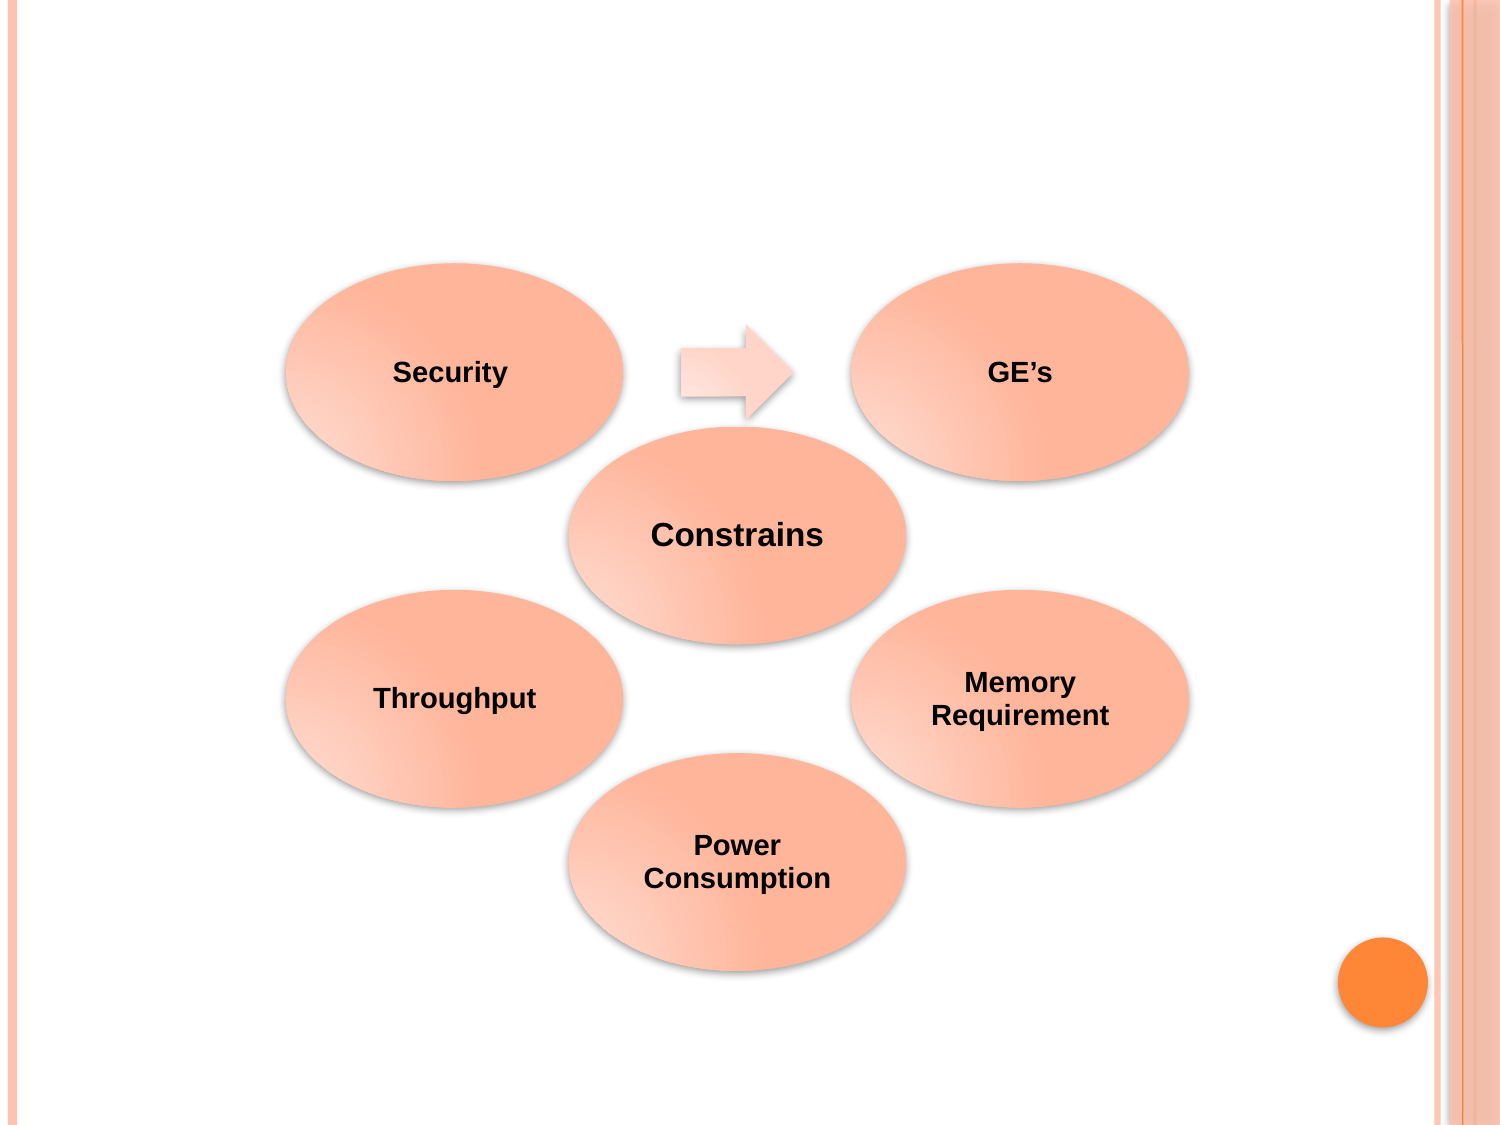

Constrains
GE’s
Memory Requirement
Power Consumption
Throughput
Security